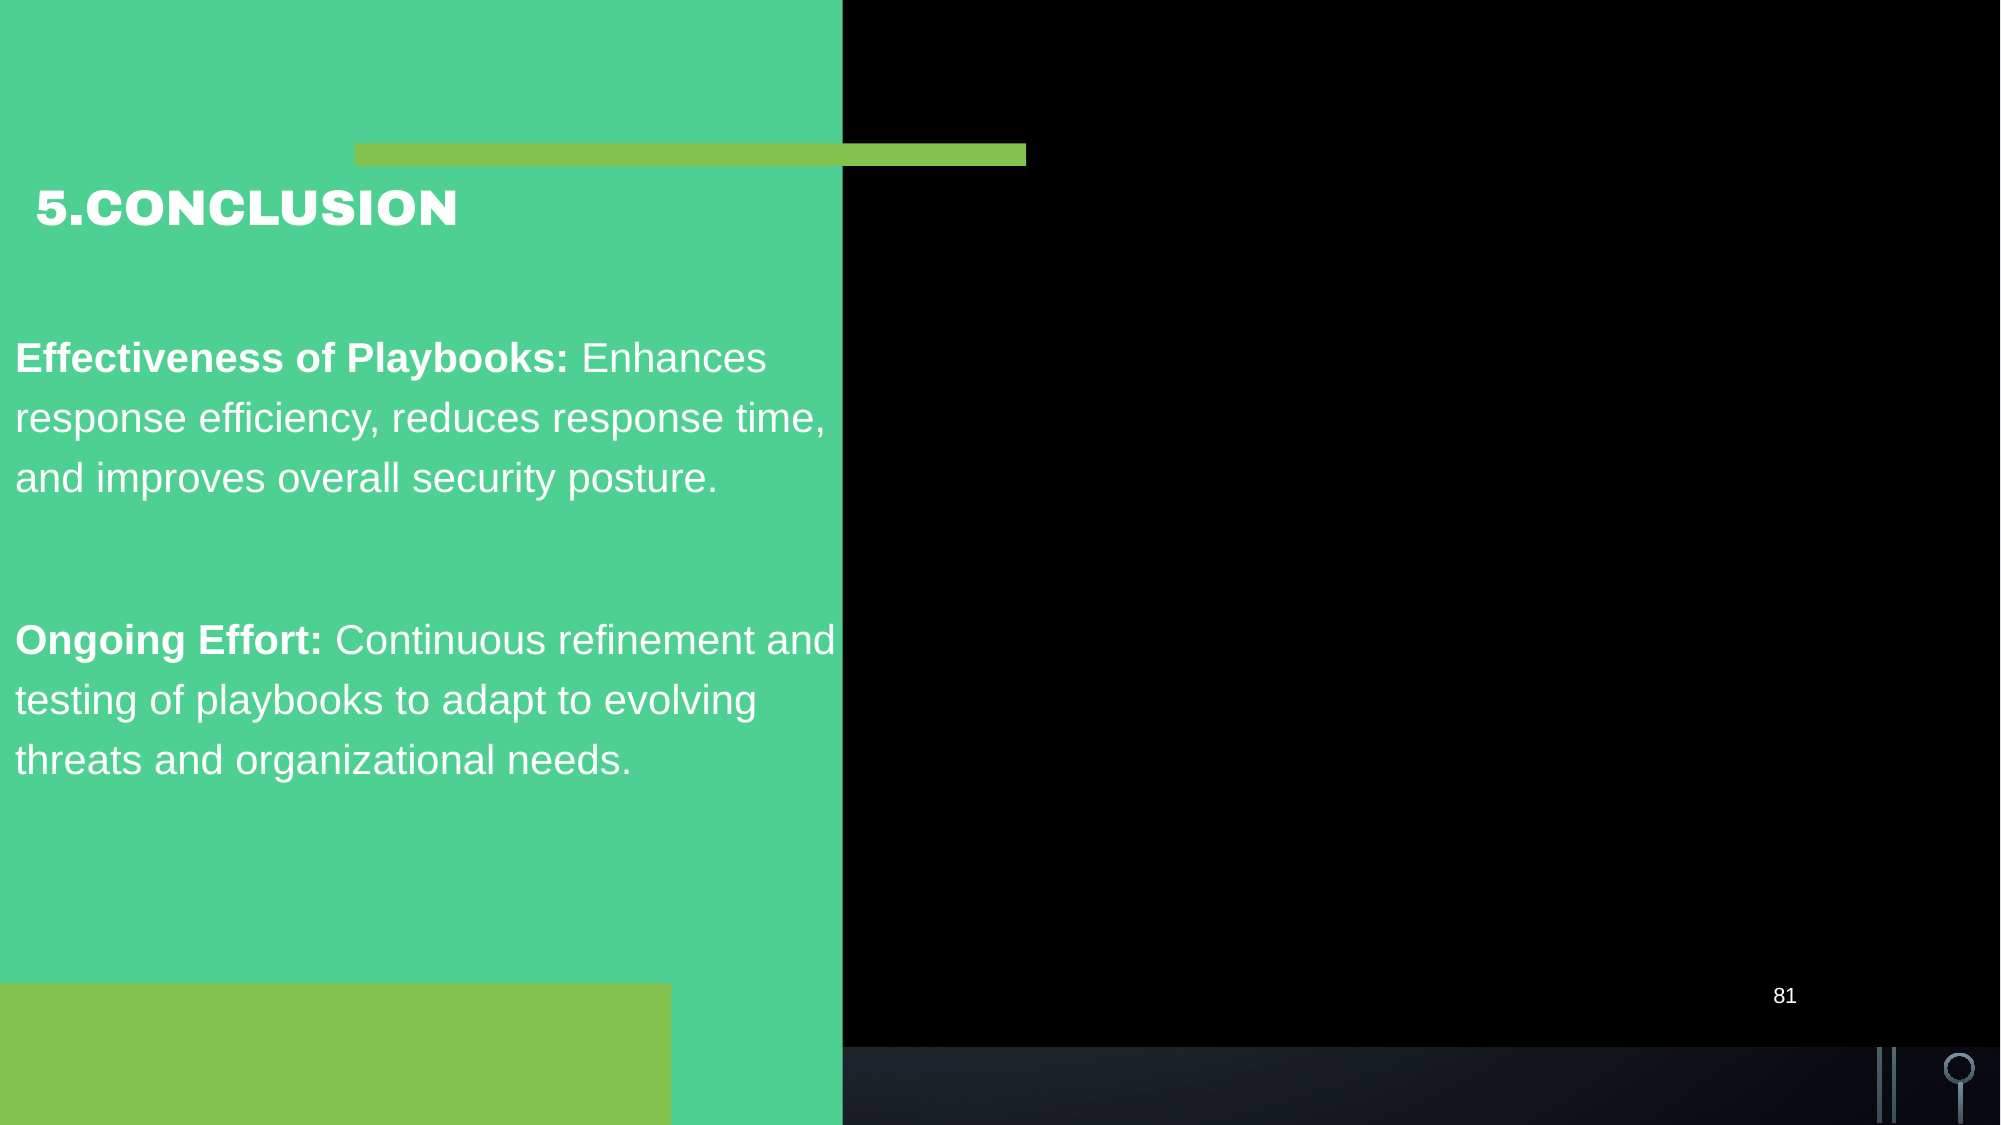

# 5.CONCLUSION

Effectiveness of Playbooks: Enhances response efficiency, reduces response time, and improves overall security posture.

Ongoing Effort: Continuous refinement and testing of playbooks to adapt to evolving threats and organizational needs.

81